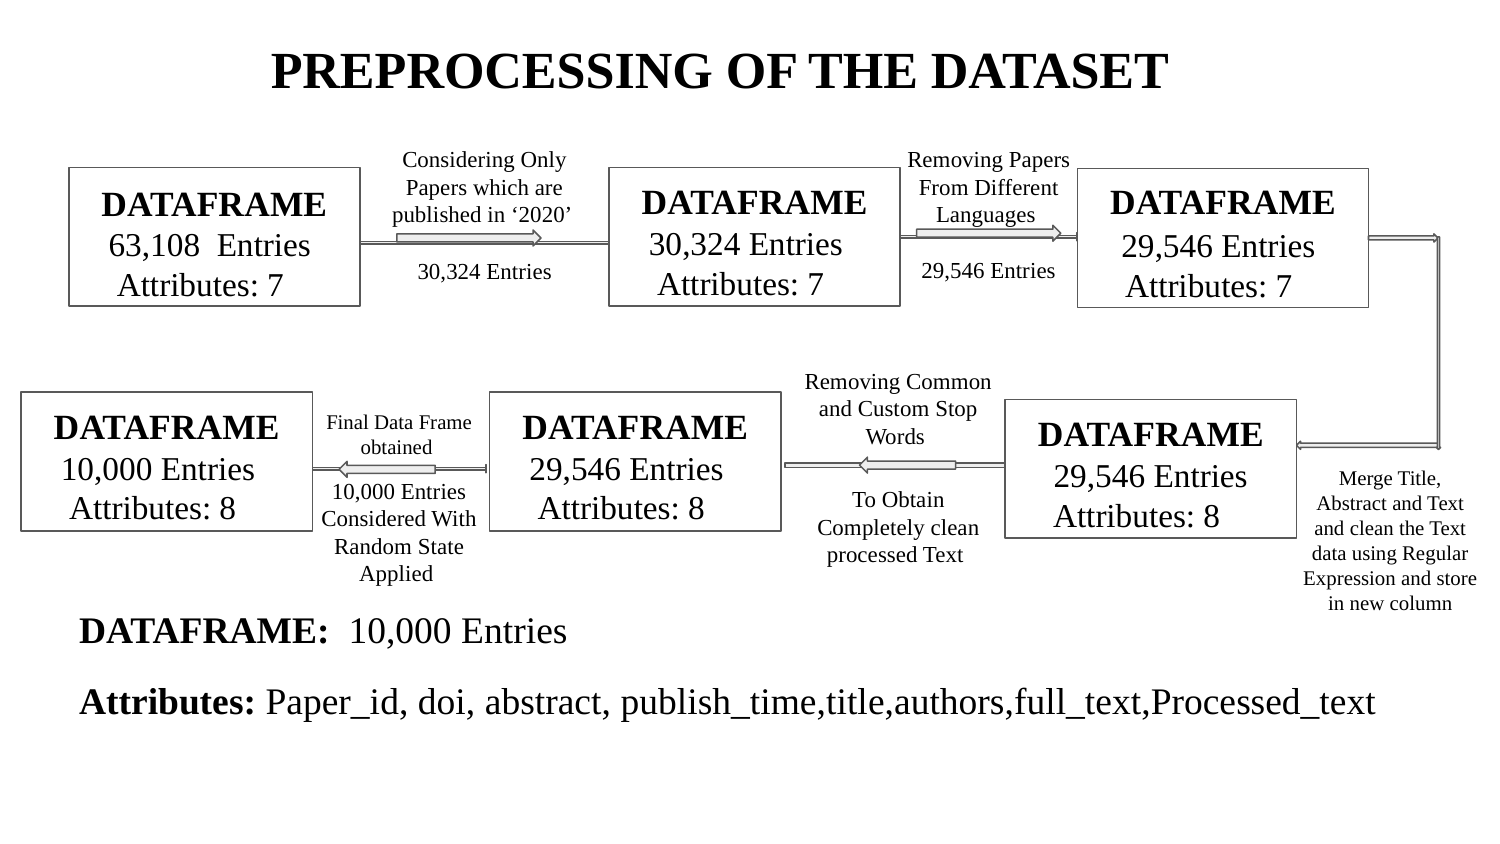

# PREPROCESSING OF THE DATASET
Considering Only Papers which are published in ‘2020’
Removing Papers From Different
Languages

DATAFRAME
   30,324 Entries
    Attributes: 7

DATAFRAME
   63,108  Entries
    Attributes: 7

DATAFRAME
29,546 Entries
    Attributes: 7

29,546 Entries
30,324 Entries
Removing Common and Custom Stop Words

DATAFRAME
   10,000 Entries
    Attributes: 8

DATAFRAME
   29,546 Entries
    Attributes: 8

Final Data Frame obtained

DATAFRAME
29,546 Entries
    Attributes: 8

Merge Title, Abstract and Text and clean the Text data using Regular Expression and store in new column

10,000 Entries Considered With Random State Applied

To Obtain Completely clean processed Text
DATAFRAME:  10,000 Entries
Attributes: Paper_id, doi, abstract, publish_time,title,authors,full_text,Processed_text